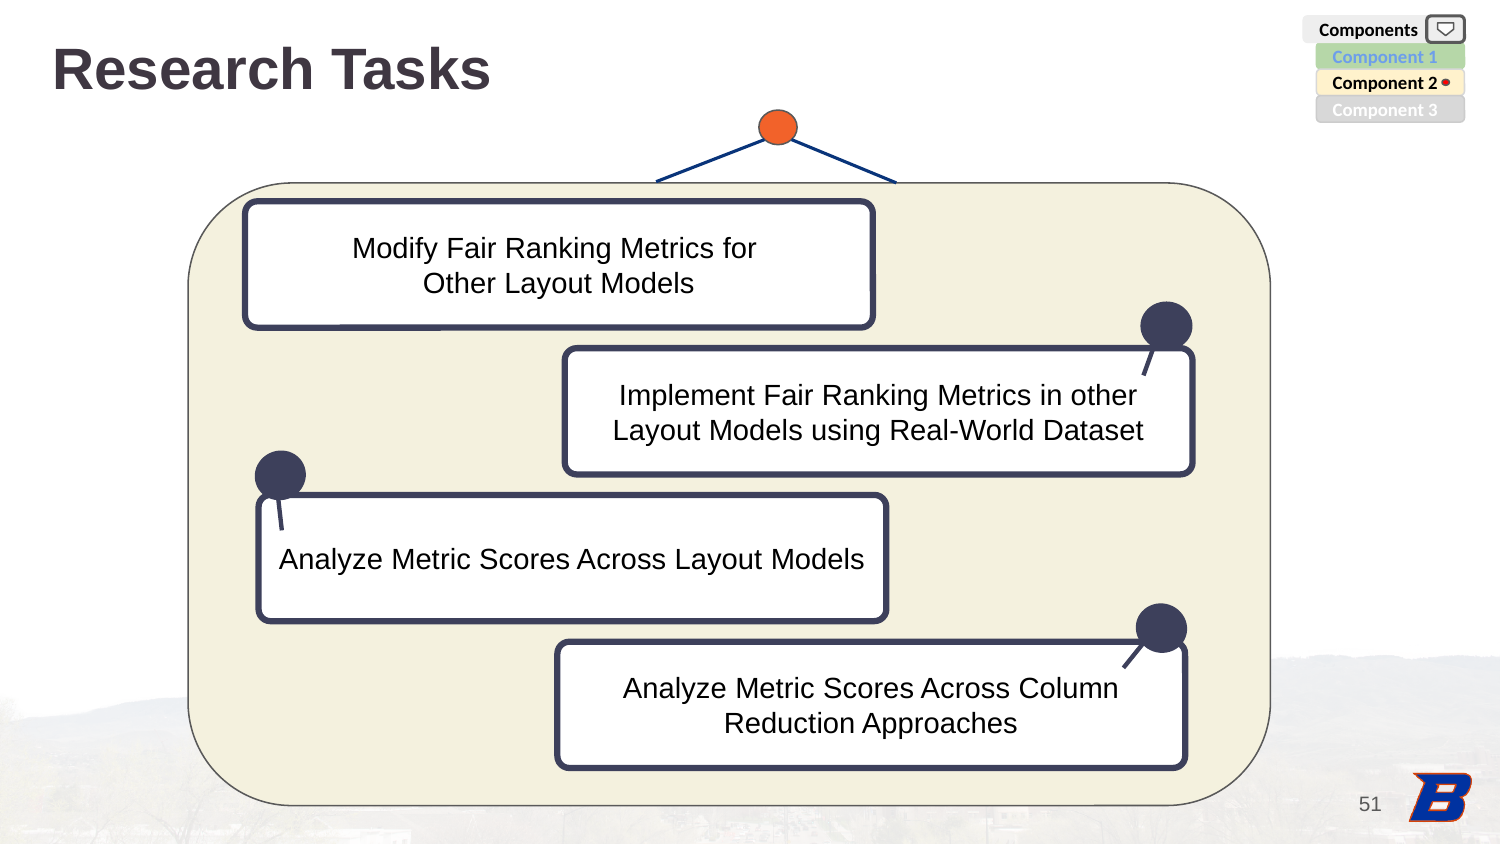

Components

Research Tasks

Component 1
Component 2

Component 3

Modify Fair Ranking Metrics for
Other Layout Models

Implement Fair Ranking Metrics in other Layout Models using Real-World Dataset

Analyze Metric Scores Across Layout Models

Analyze Metric Scores Across Column Reduction Approaches
51